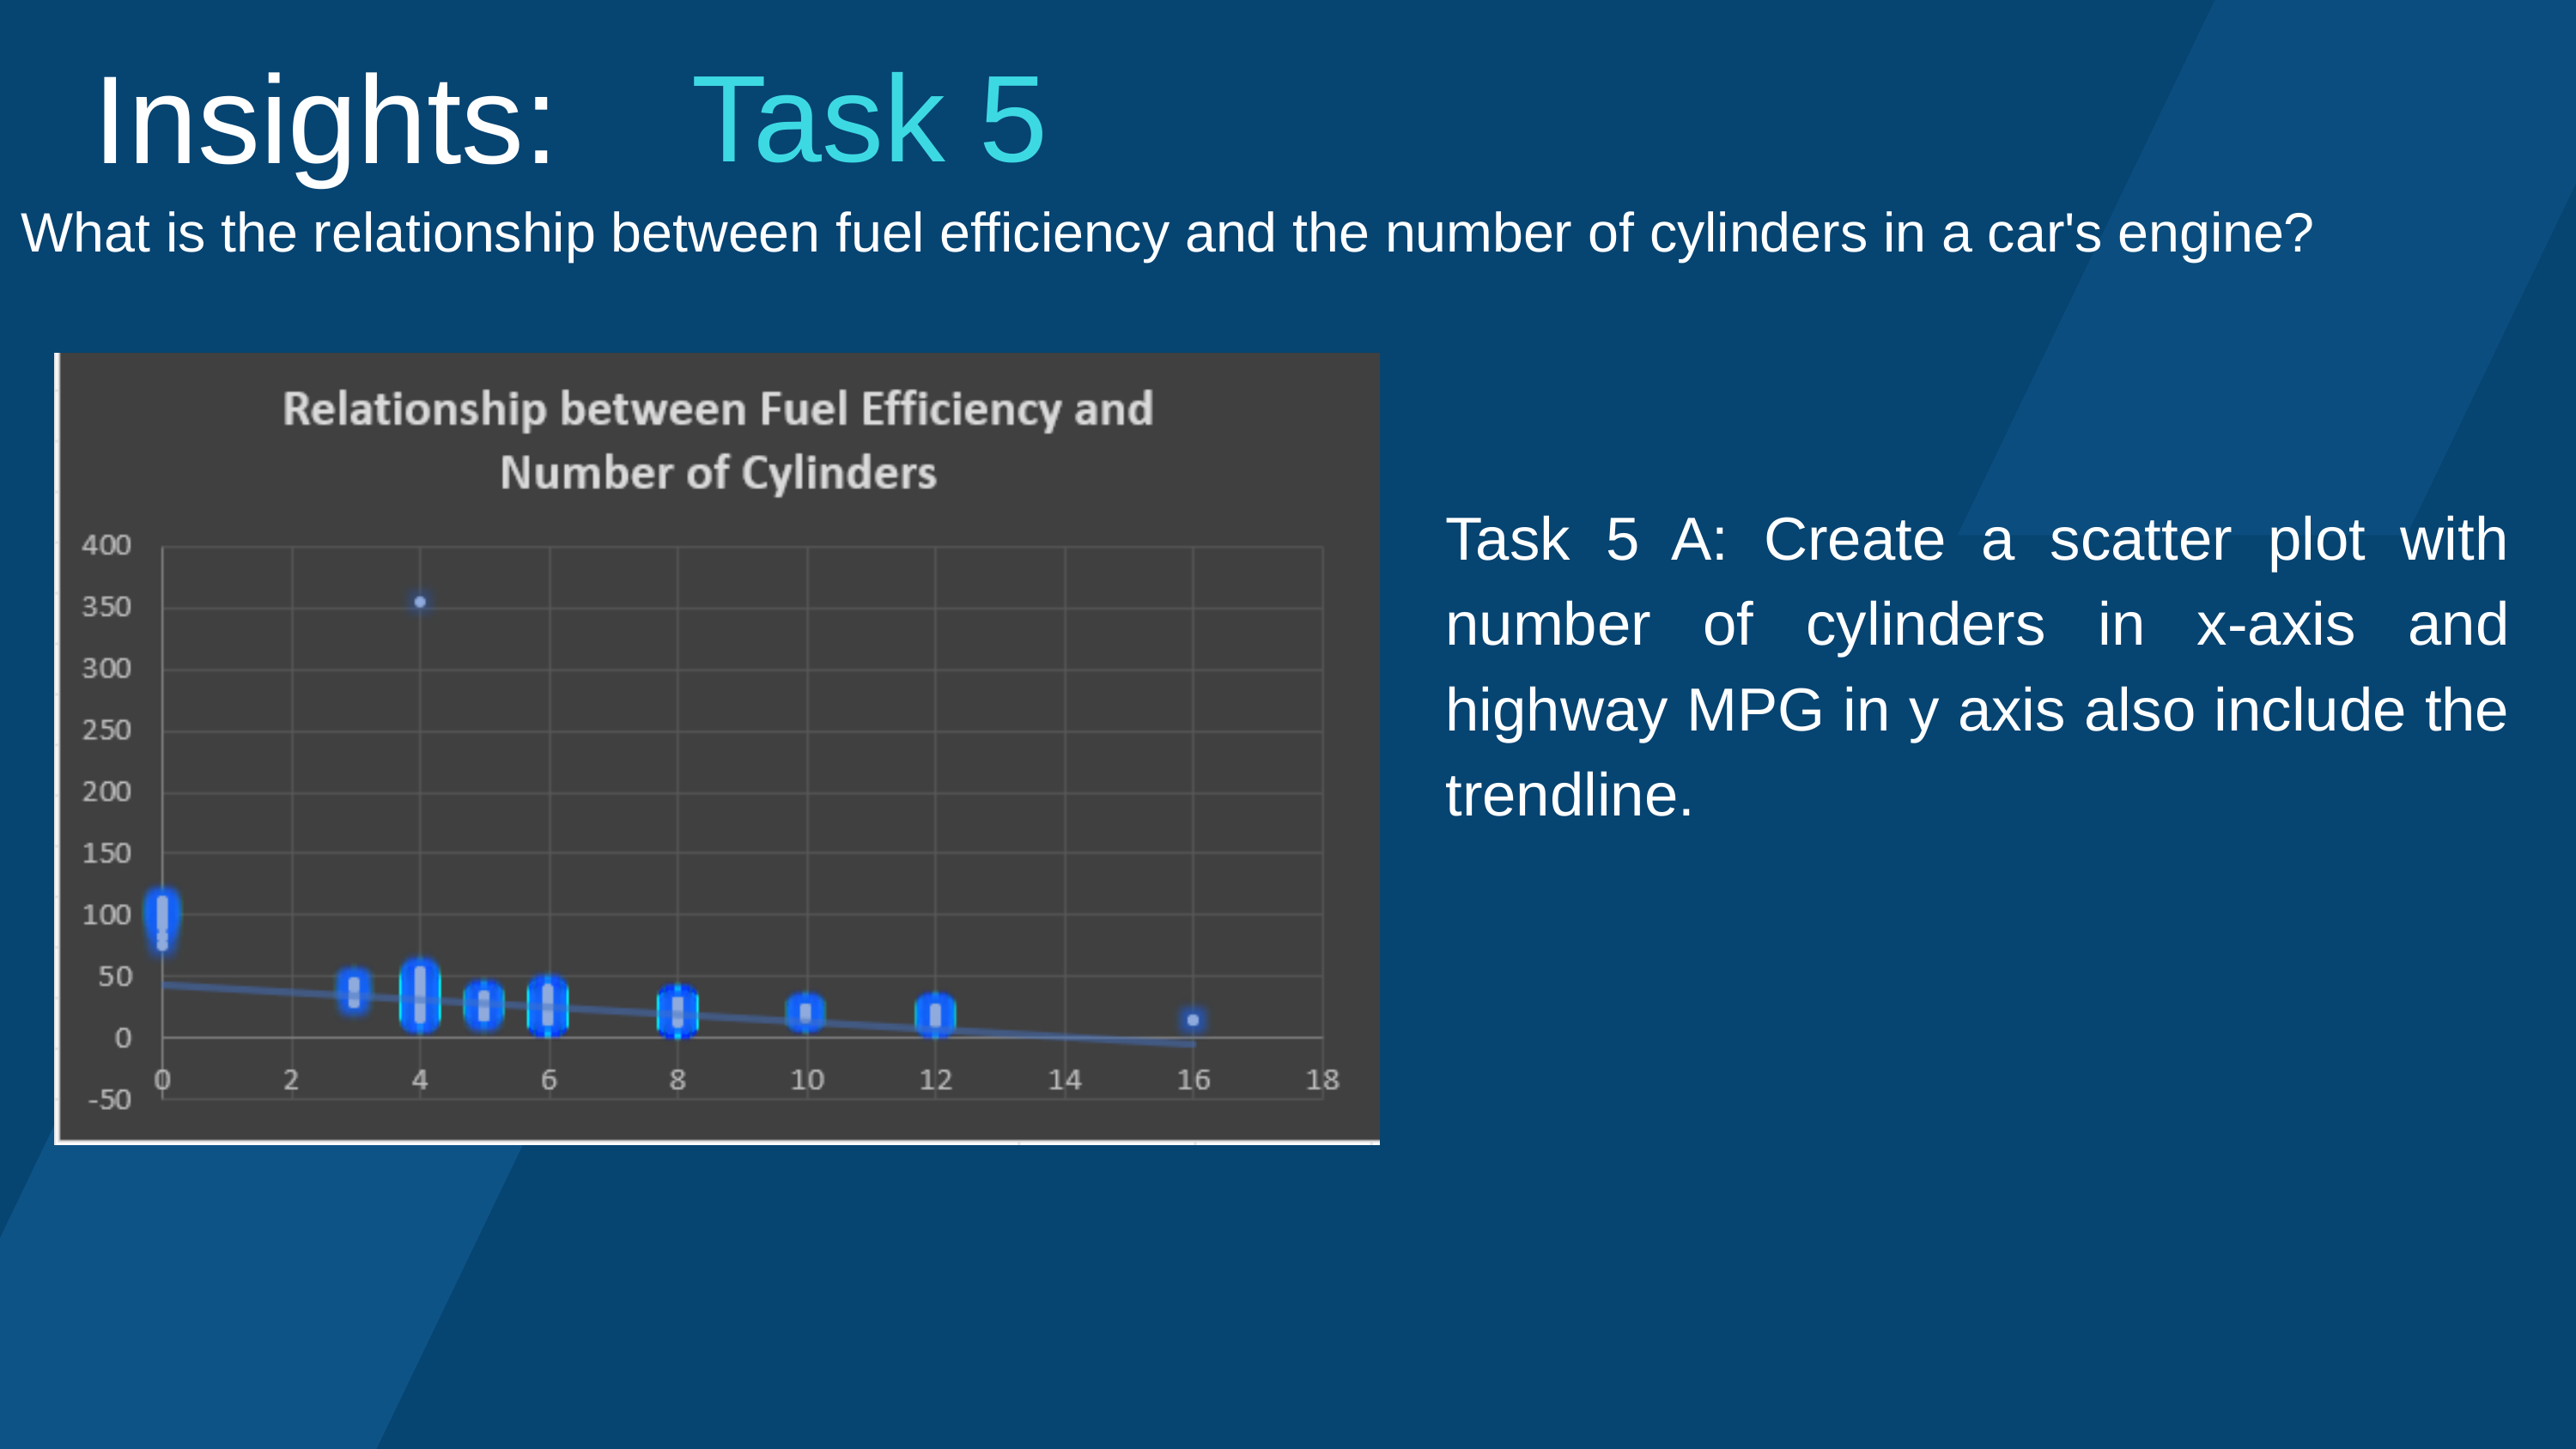

Insights:
Task 5
What is the relationship between fuel efficiency and the number of cylinders in a car's engine?

Task 5 A: Create a scatter plot with number of cylinders in x-axis and highway MPG in y axis also include the trendline.